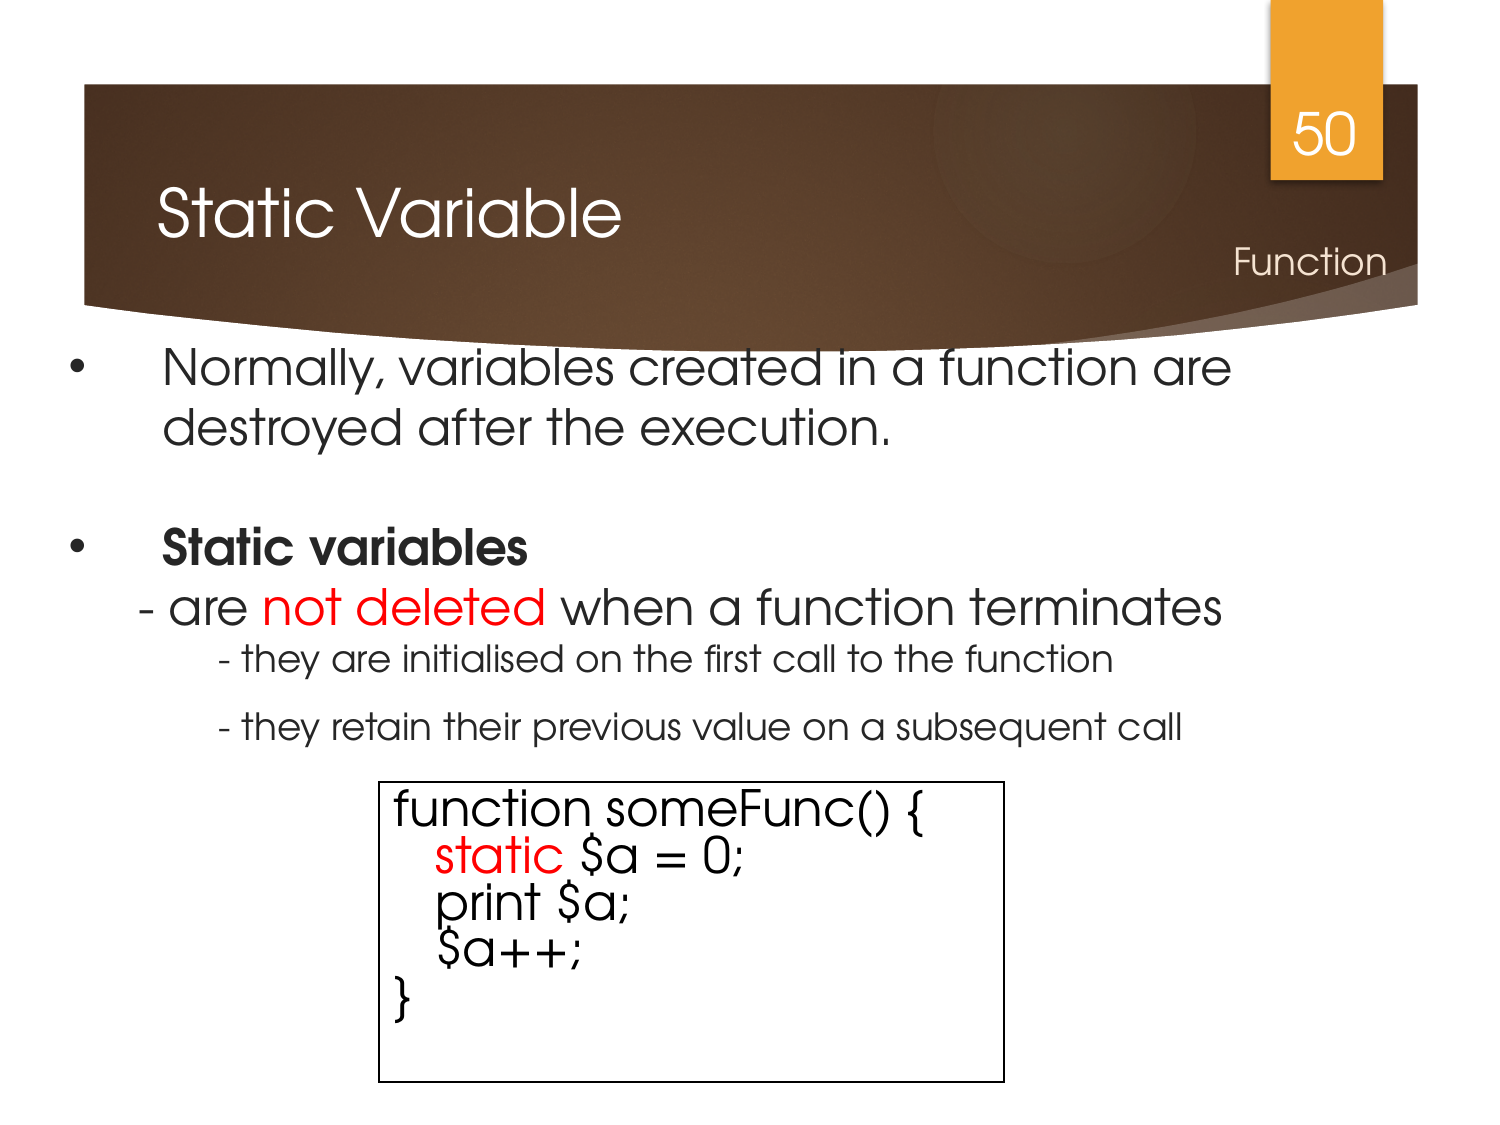

50
# Static Variable

Function
Normally, variables created in a function are destroyed after the execution.
Static variables
     - are not deleted when a function terminates
	- they are initialised on the first call to the function
	- they retain their previous value on a subsequent call

| function someFunc() { static $a = 0; print $a; $a++; } |
| --- |